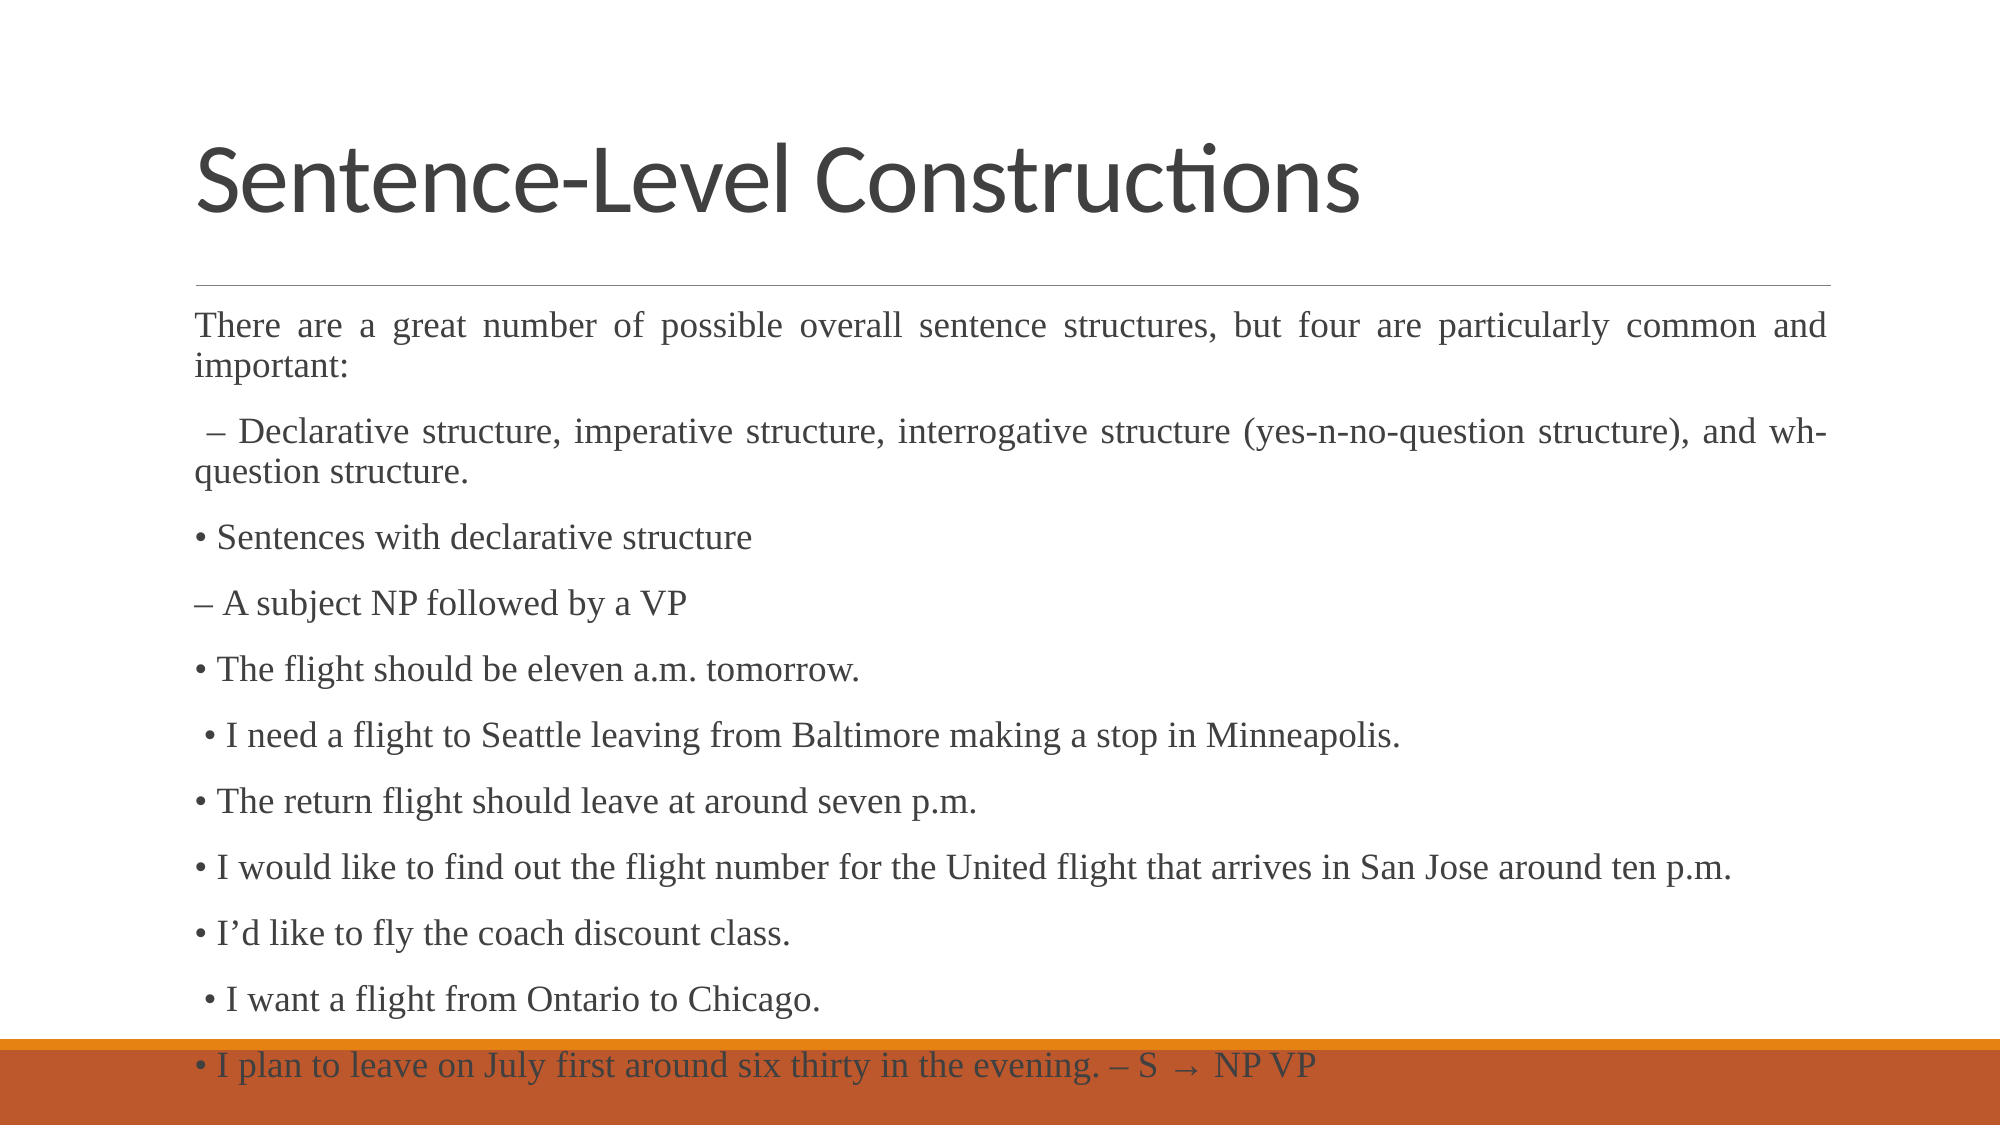

# Sentence-Level Constructions
There are a great number of possible overall sentence structures, but four are particularly common and important:
 – Declarative structure, imperative structure, interrogative structure (yes-n-no-question structure), and wh-question structure.
• Sentences with declarative structure
– A subject NP followed by a VP
• The flight should be eleven a.m. tomorrow.
 • I need a flight to Seattle leaving from Baltimore making a stop in Minneapolis.
• The return flight should leave at around seven p.m.
• I would like to find out the flight number for the United flight that arrives in San Jose around ten p.m.
• I’d like to fly the coach discount class.
 • I want a flight from Ontario to Chicago.
• I plan to leave on July first around six thirty in the evening. – S → NP VP